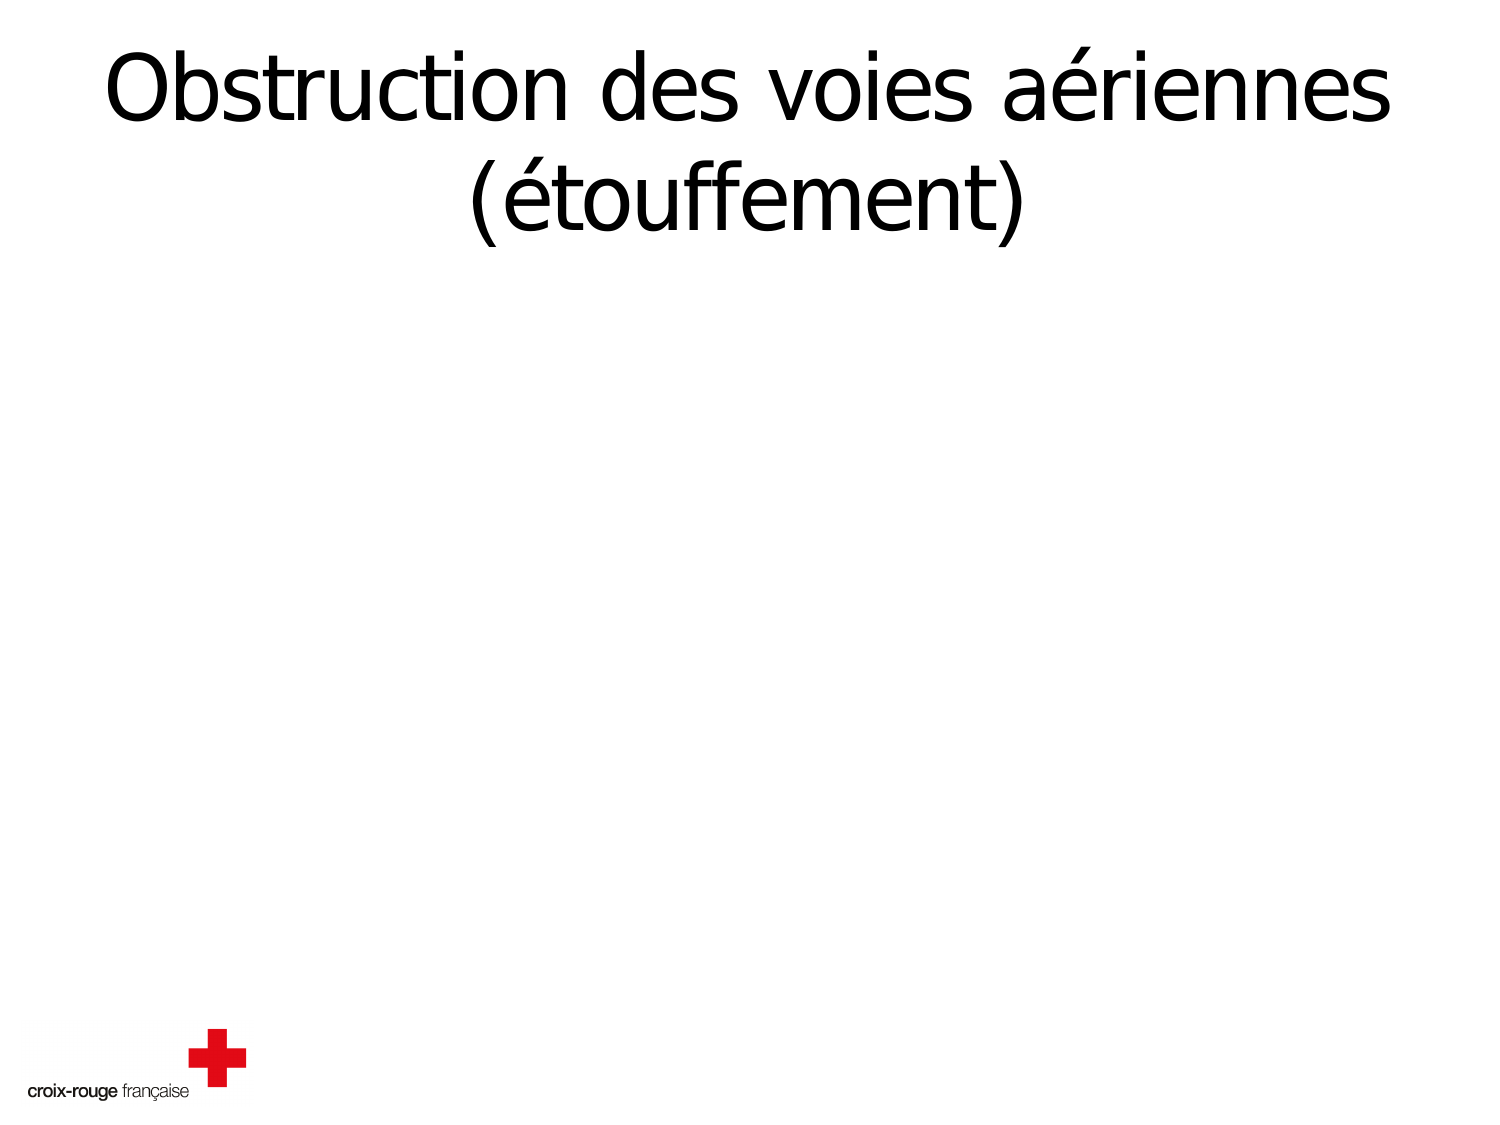

# Obstruction des voies aériennes (étouffement)

Examiner

Alerter

Réaliser les gestes